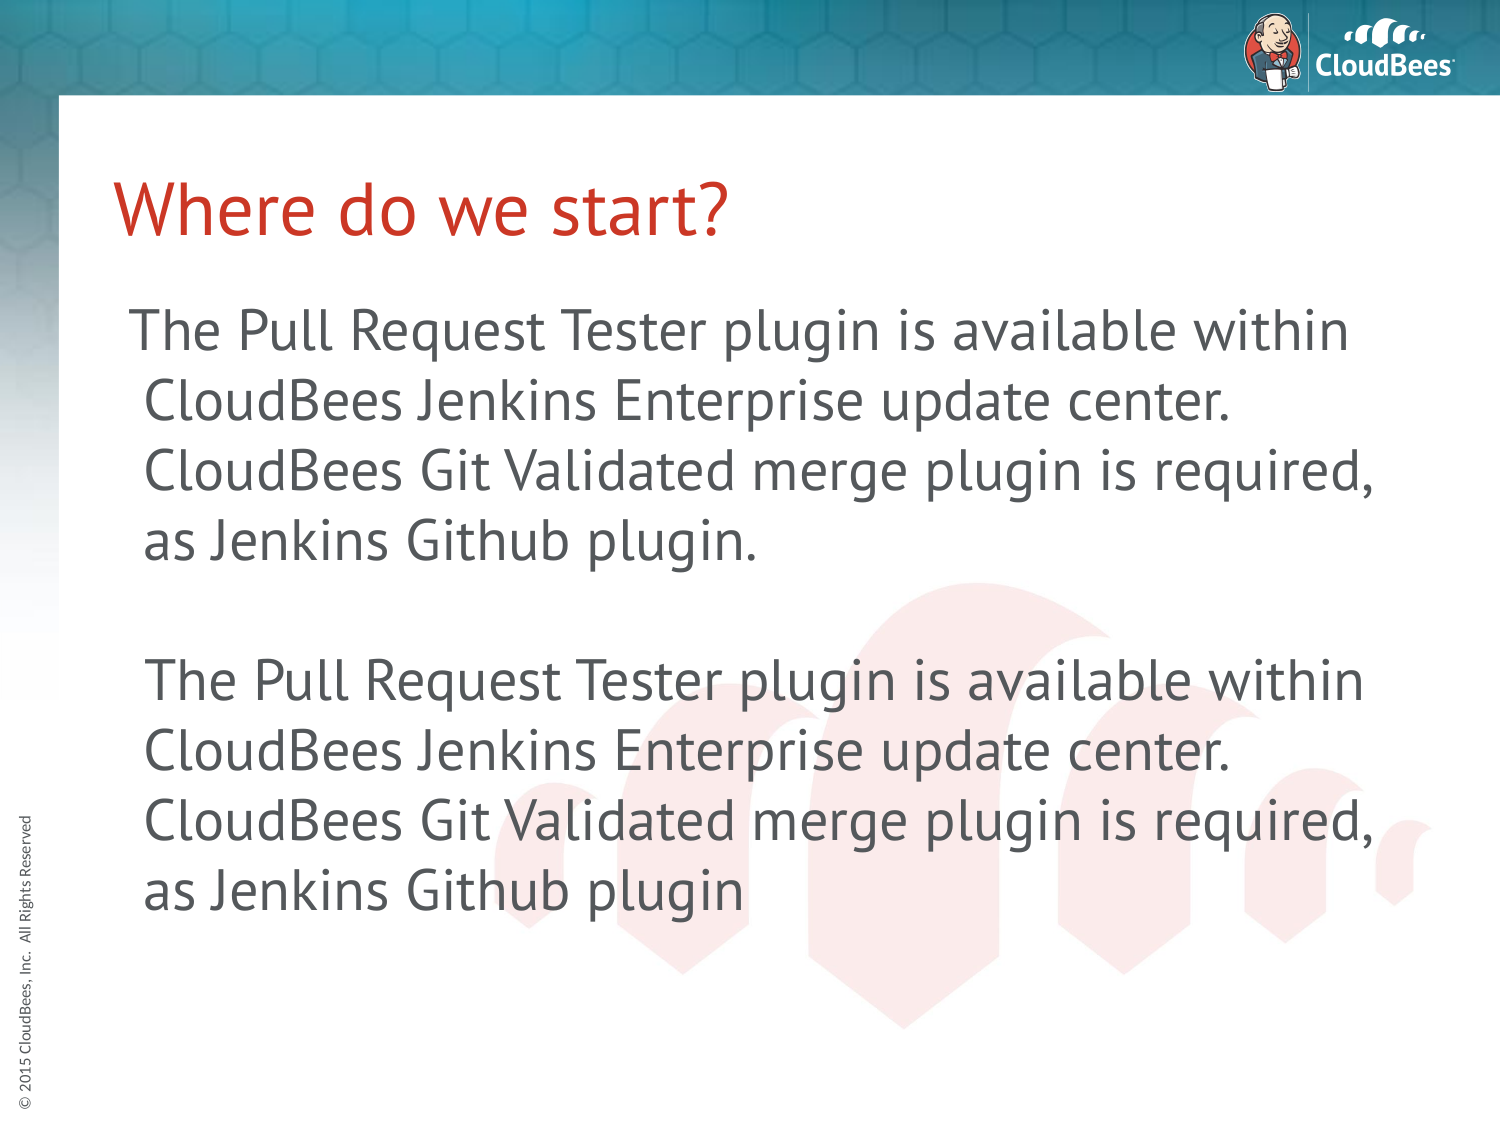

# Where do we start?
 The Pull Request Tester plugin is available within CloudBees Jenkins Enterprise update center. CloudBees Git Validated merge plugin is required, as Jenkins Github plugin.

  The Pull Request Tester plugin is available within CloudBees Jenkins Enterprise update center. CloudBees Git Validated merge plugin is required, as Jenkins Github plugin